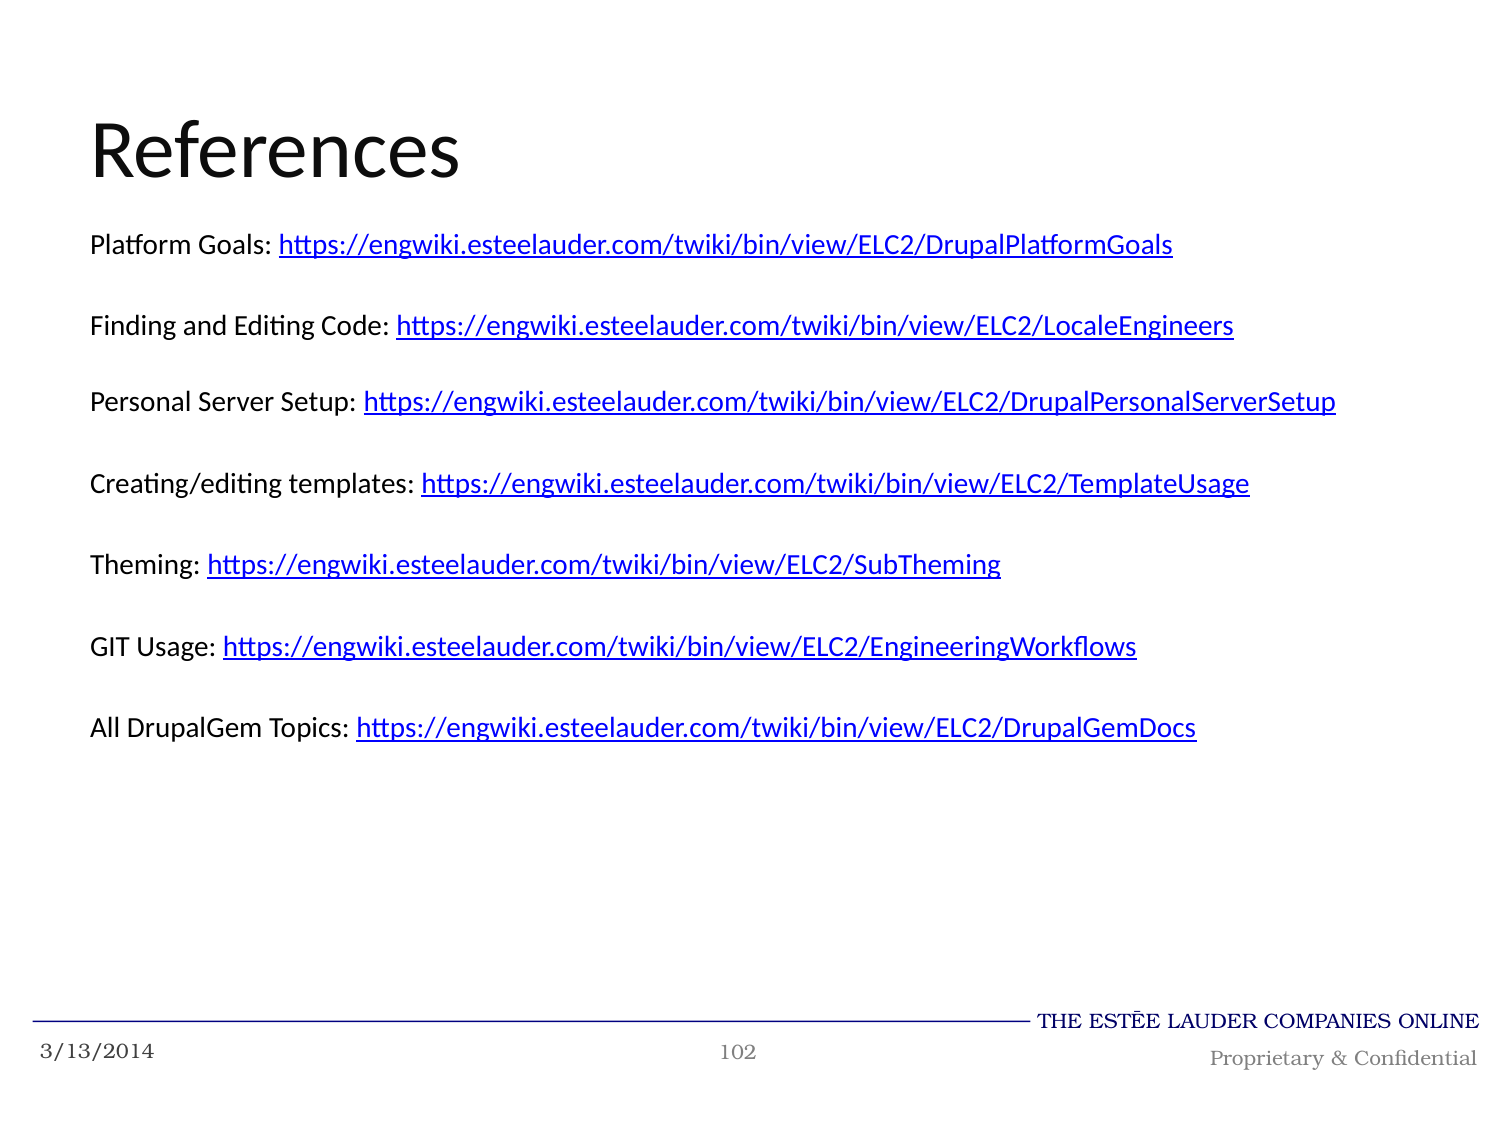

# References
Platform Goals: https://engwiki.esteelauder.com/twiki/bin/view/ELC2/DrupalPlatformGoals

Finding and Editing Code: https://engwiki.esteelauder.com/twiki/bin/view/ELC2/LocaleEngineers
Personal Server Setup: https://engwiki.esteelauder.com/twiki/bin/view/ELC2/DrupalPersonalServerSetup

Creating/editing templates: https://engwiki.esteelauder.com/twiki/bin/view/ELC2/TemplateUsage

Theming: https://engwiki.esteelauder.com/twiki/bin/view/ELC2/SubTheming

GIT Usage: https://engwiki.esteelauder.com/twiki/bin/view/ELC2/EngineeringWorkflows

All DrupalGem Topics: https://engwiki.esteelauder.com/twiki/bin/view/ELC2/DrupalGemDocs

3/13/2014